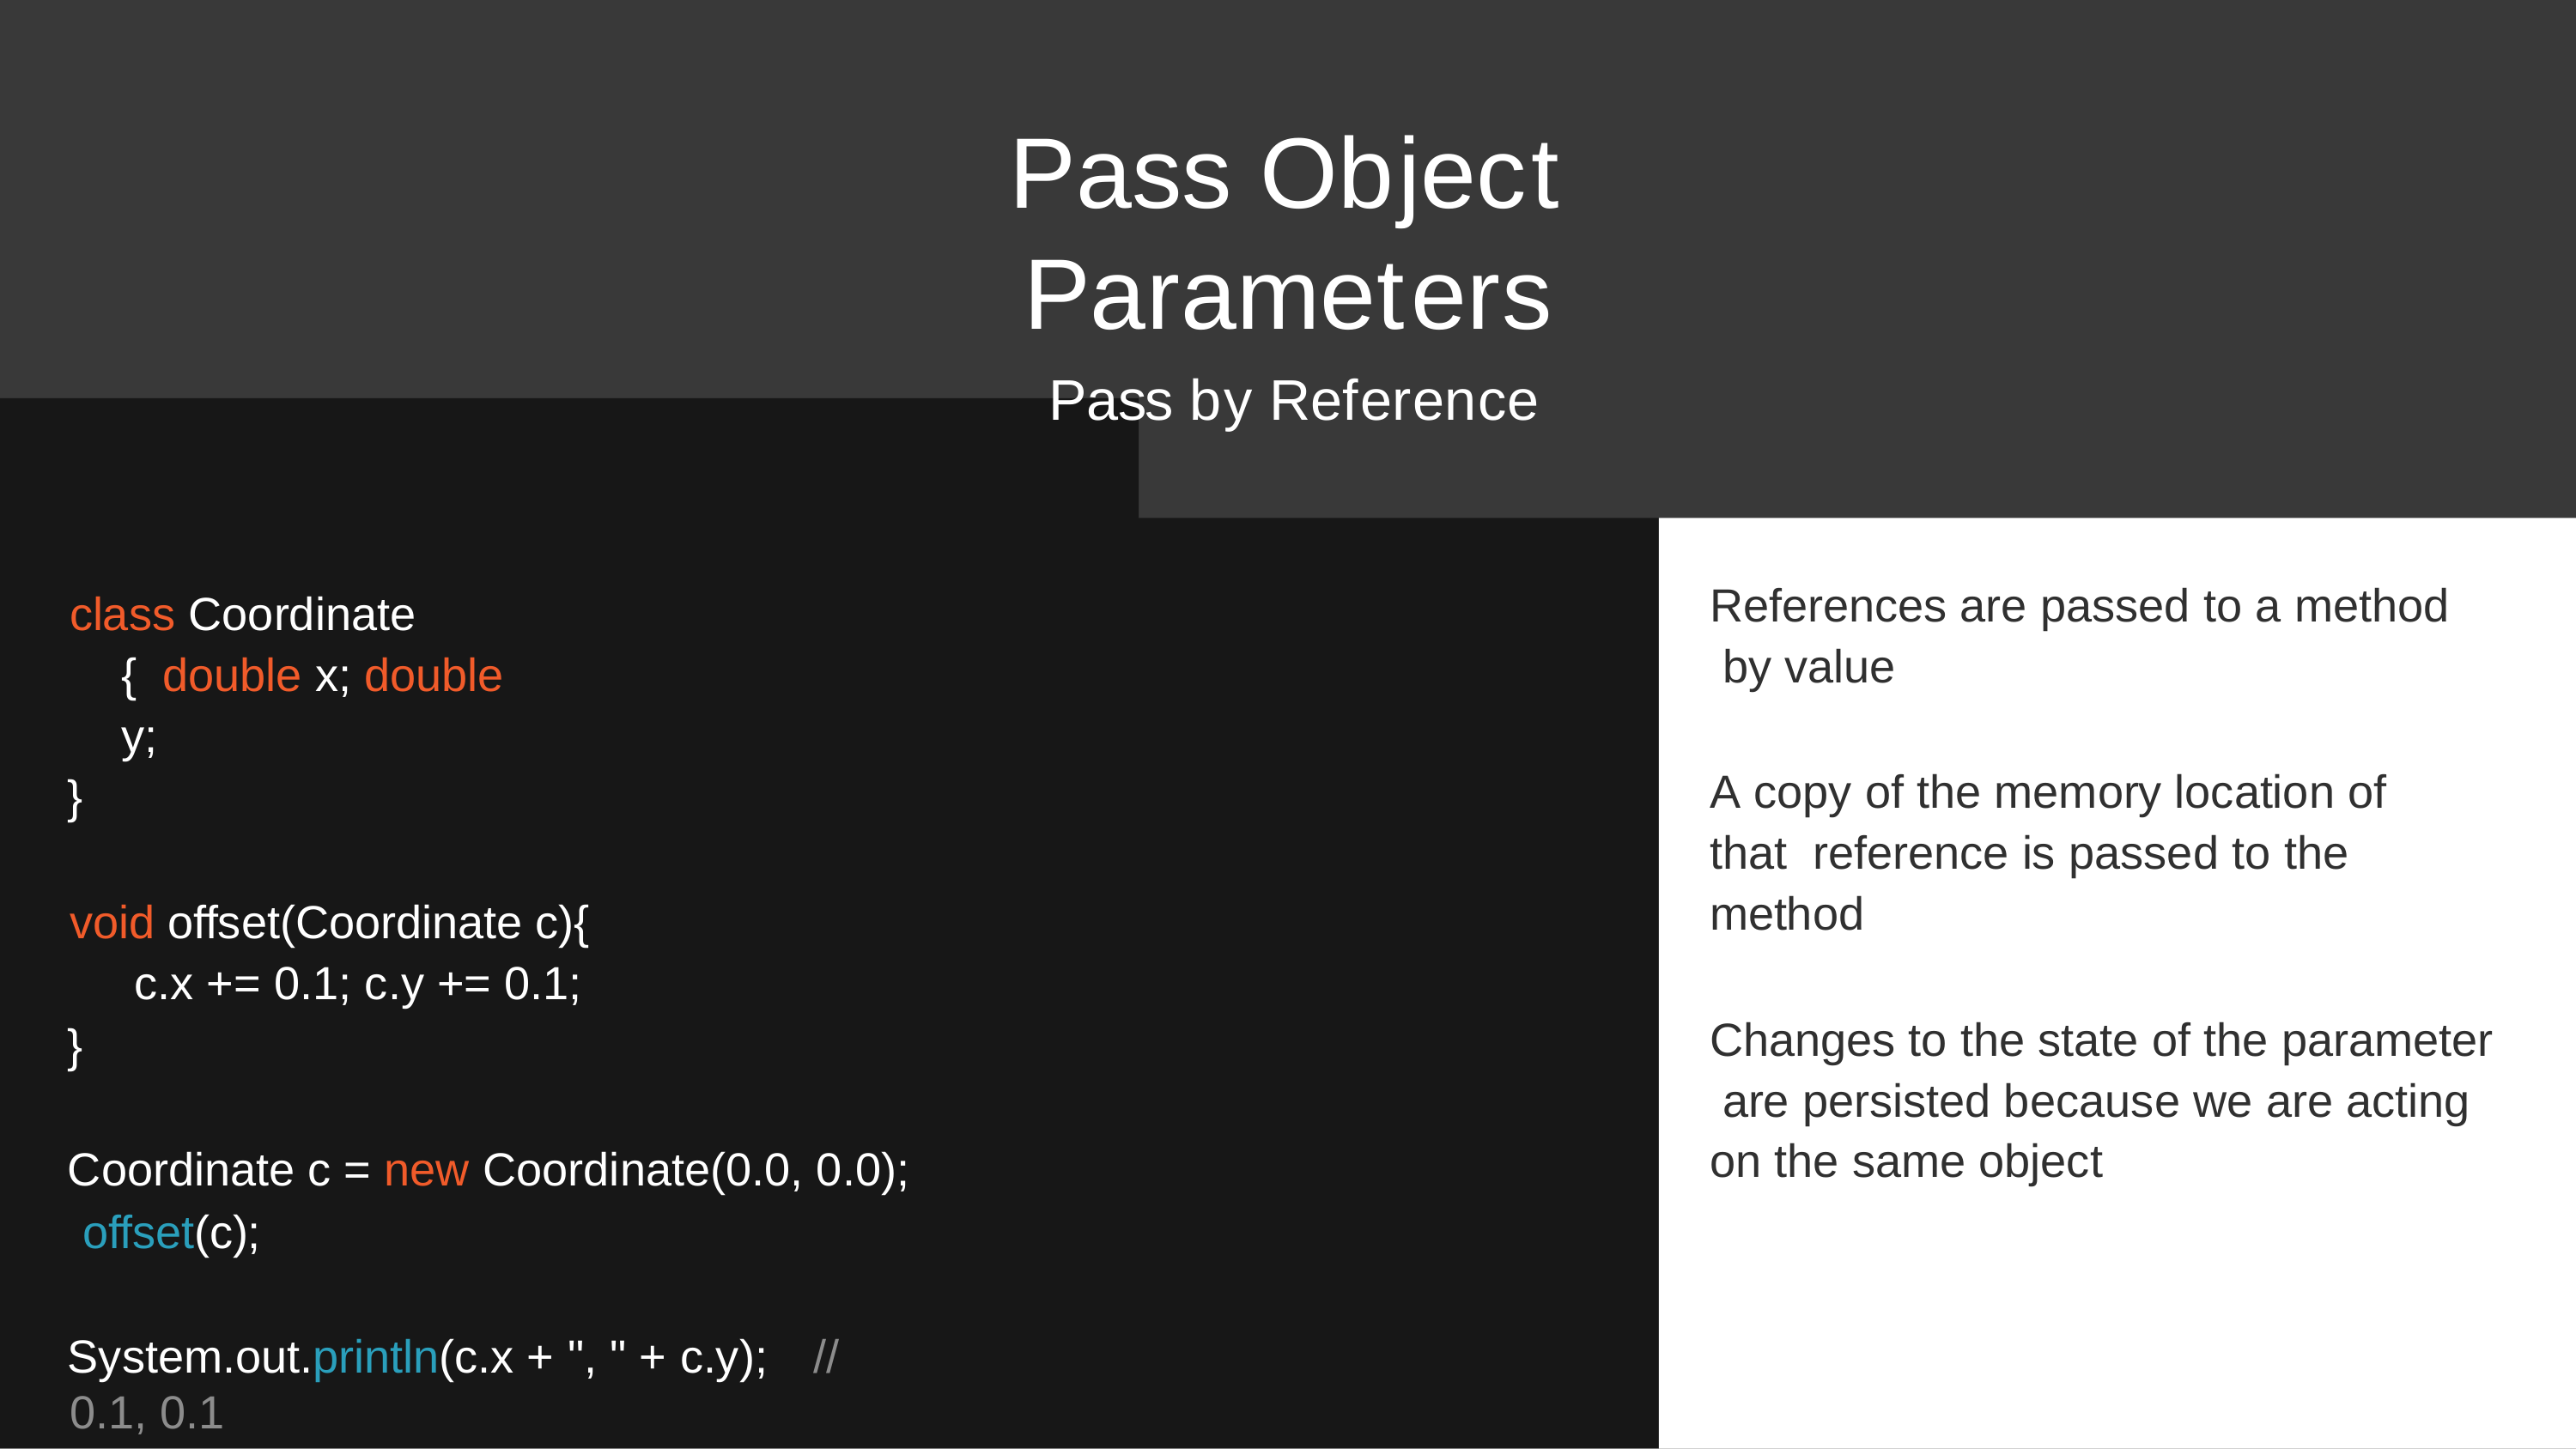

# Pass Object Parameters
Pass by Reference

References are passed to a method  by value

A copy of the memory location of that  reference is passed to the method

Changes to the state of the parameter  are persisted because we are acting  on the same object
class Coordinate {  double x; double y;
}

void offset(Coordinate c){  c.x += 0.1; c.y += 0.1;
}

Coordinate c = new Coordinate(0.0, 0.0);  offset(c);

System.out.println(c.x + ", " + c.y);	// 0.1, 0.1
32